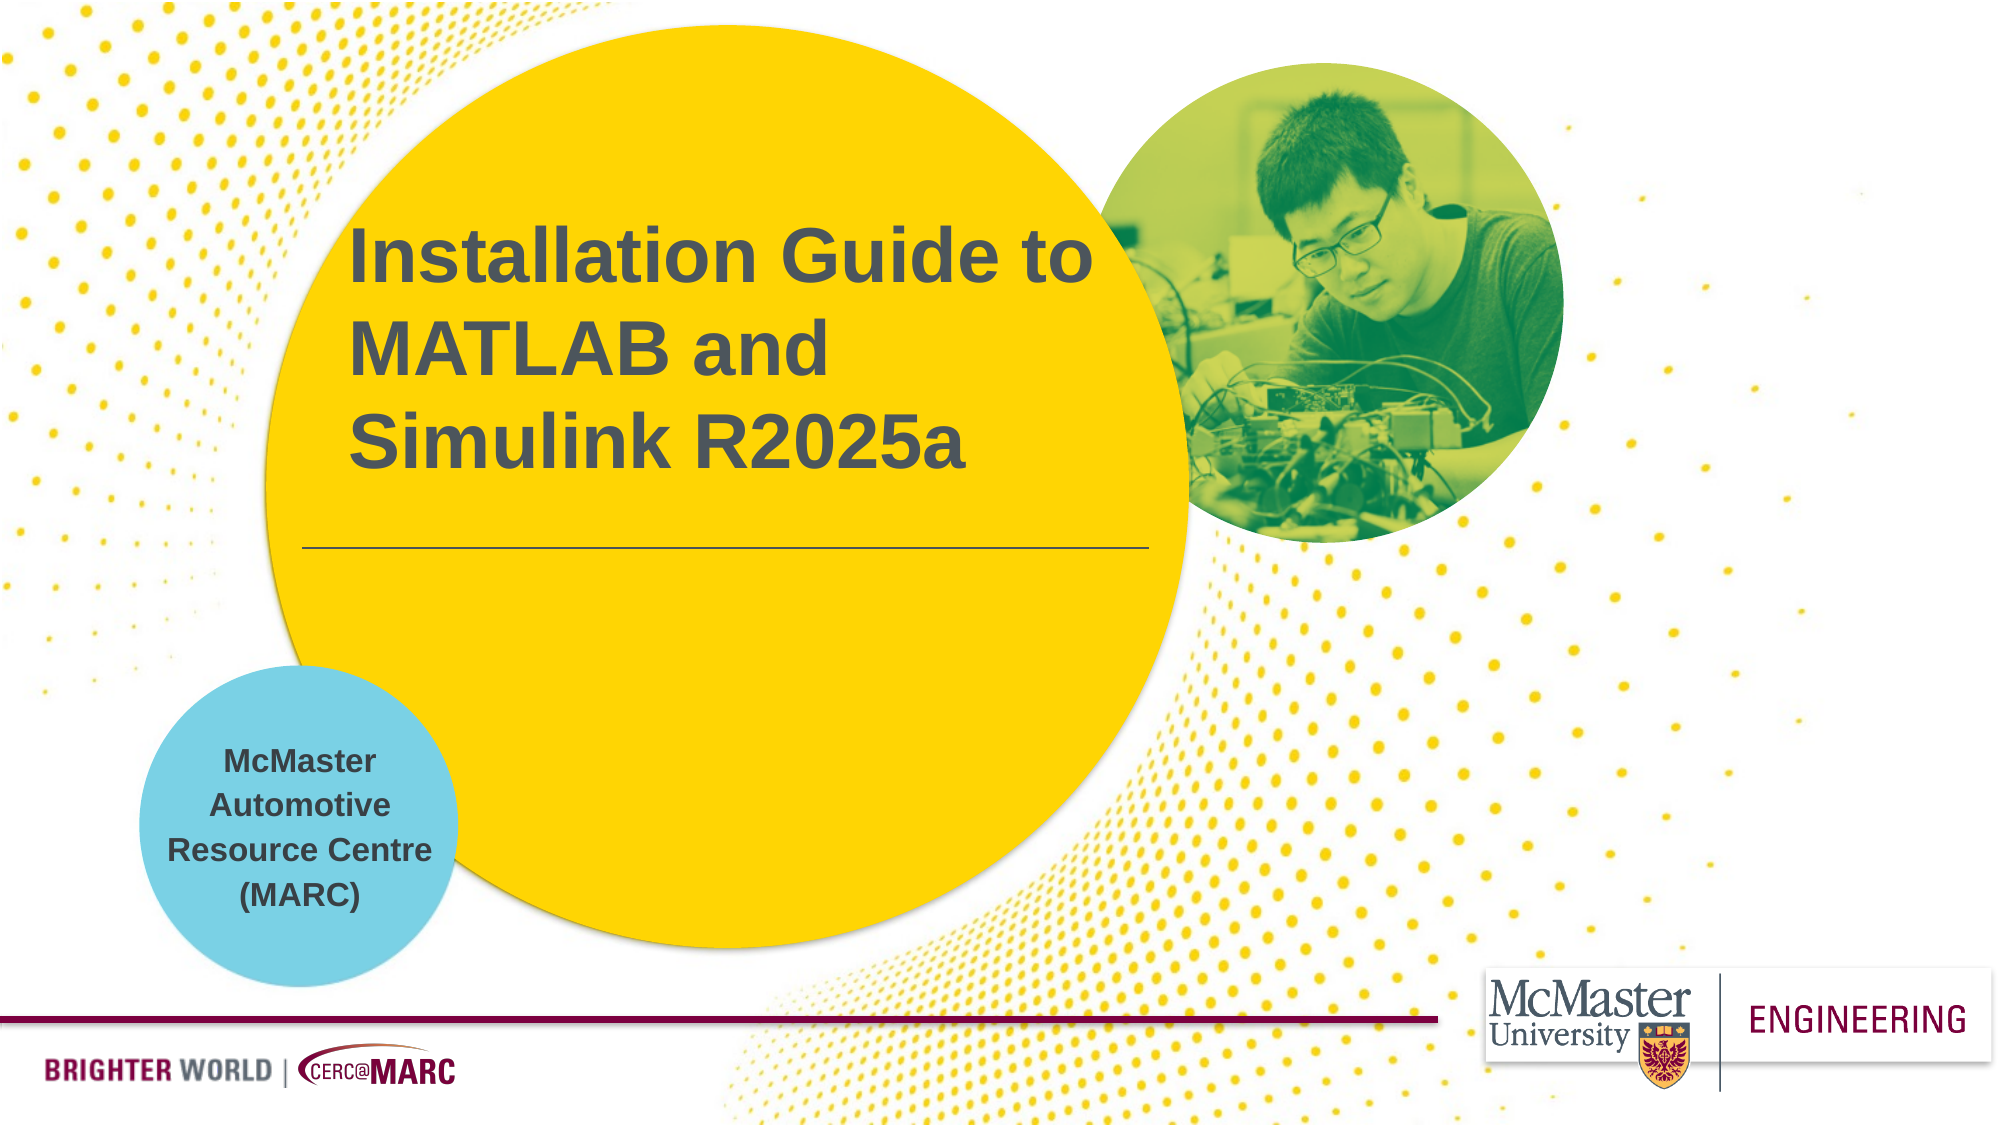

# Installation Guide to MATLAB and Simulink R2025a

McMaster Automotive Resource Centre (MARC)